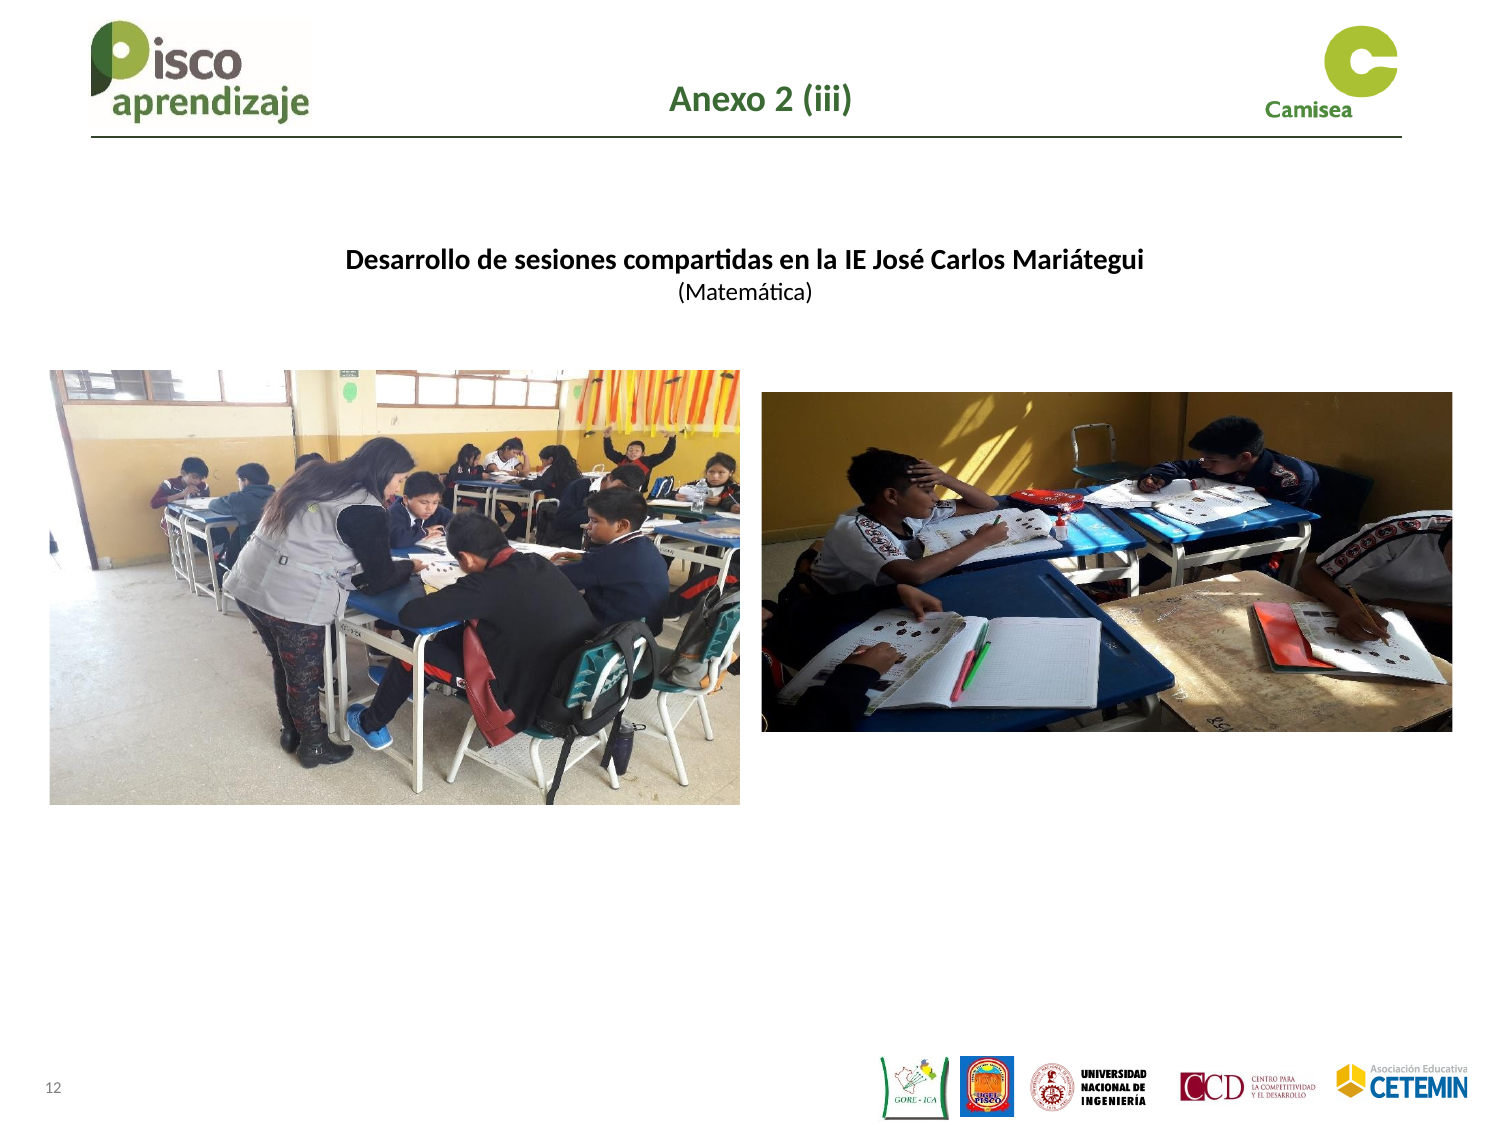

Anexo 2 (iii)

Desarrollo de sesiones compartidas en la IE José Carlos Mariátegui
(Matemática)

12